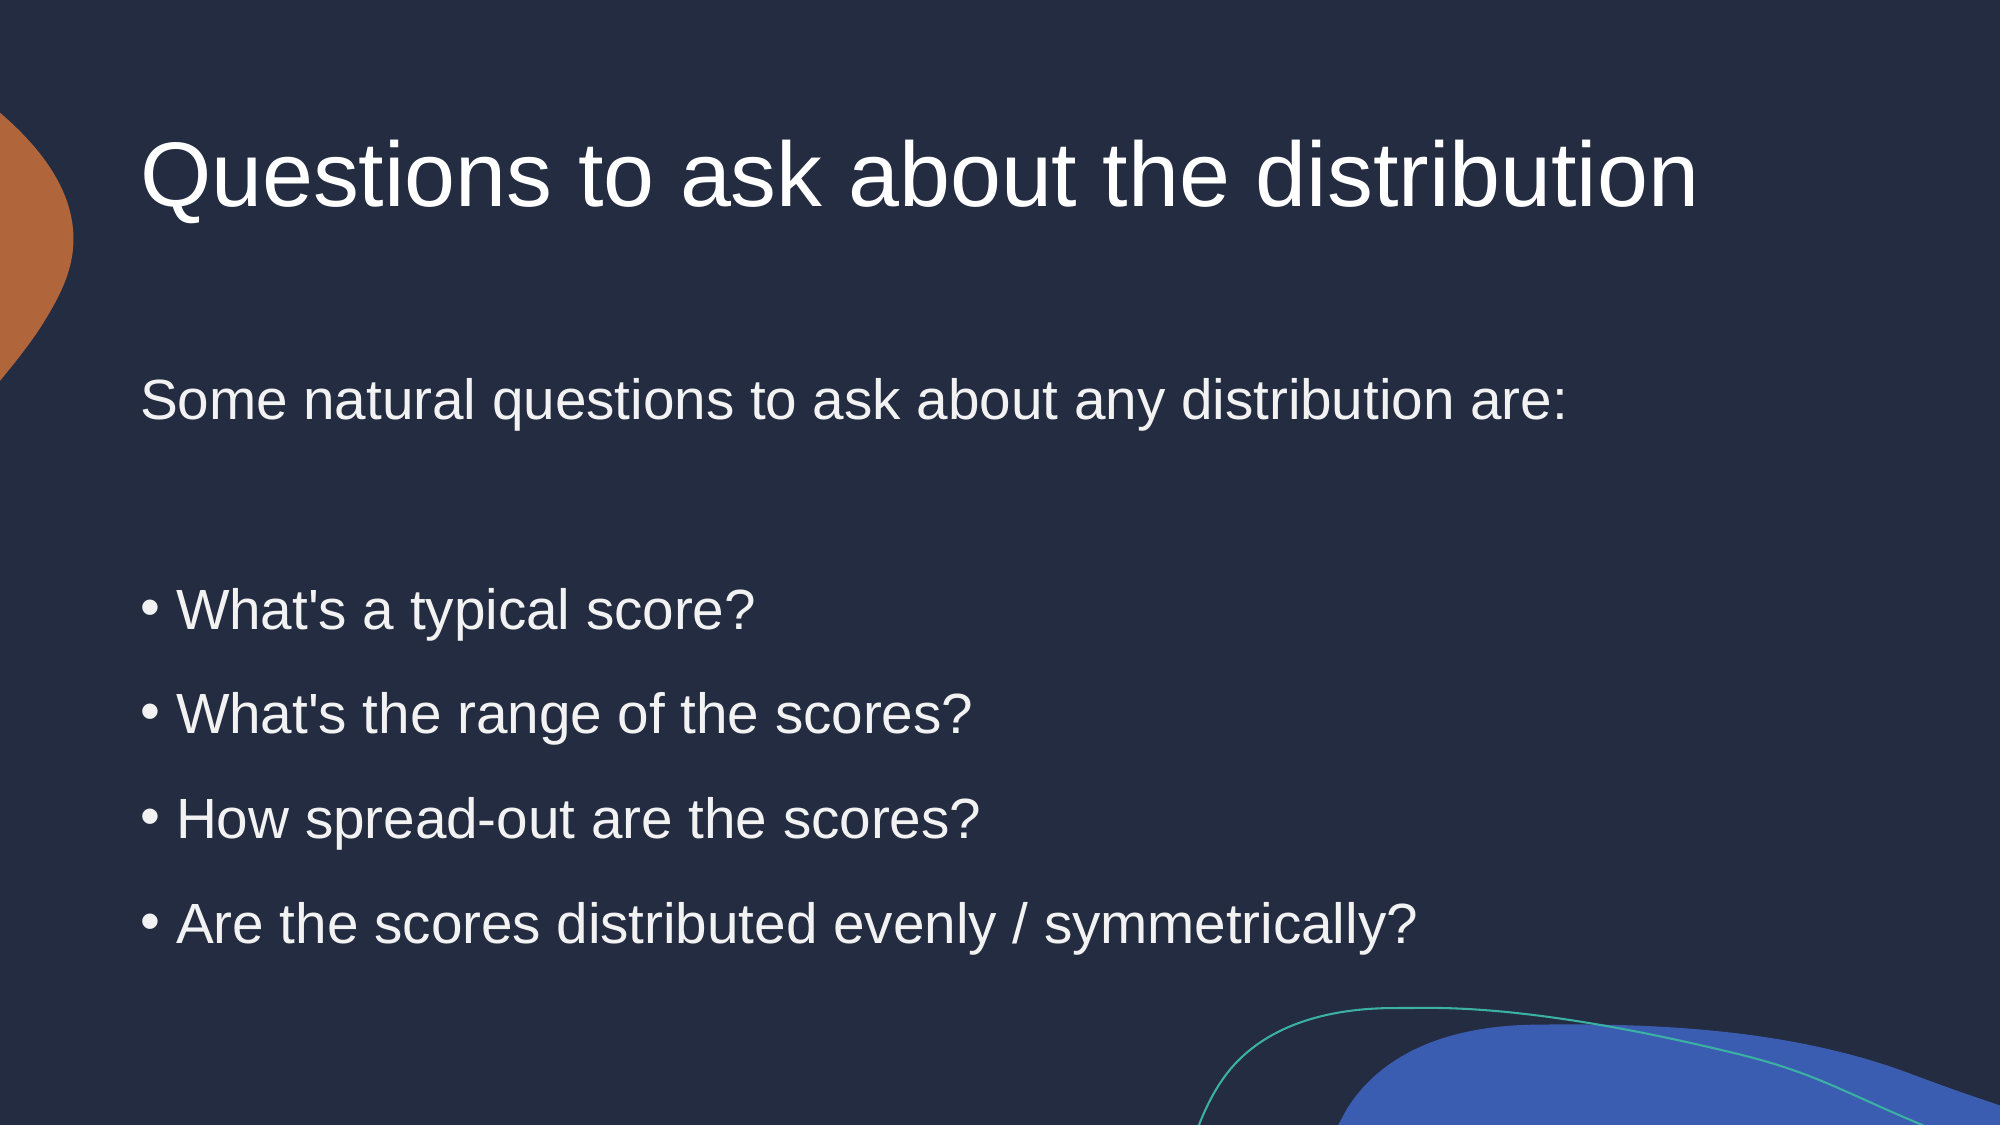

# Questions to ask about the distribution
Some natural questions to ask about any distribution are:

What's a typical score?
What's the range of the scores?
How spread-out are the scores?
Are the scores distributed evenly / symmetrically?